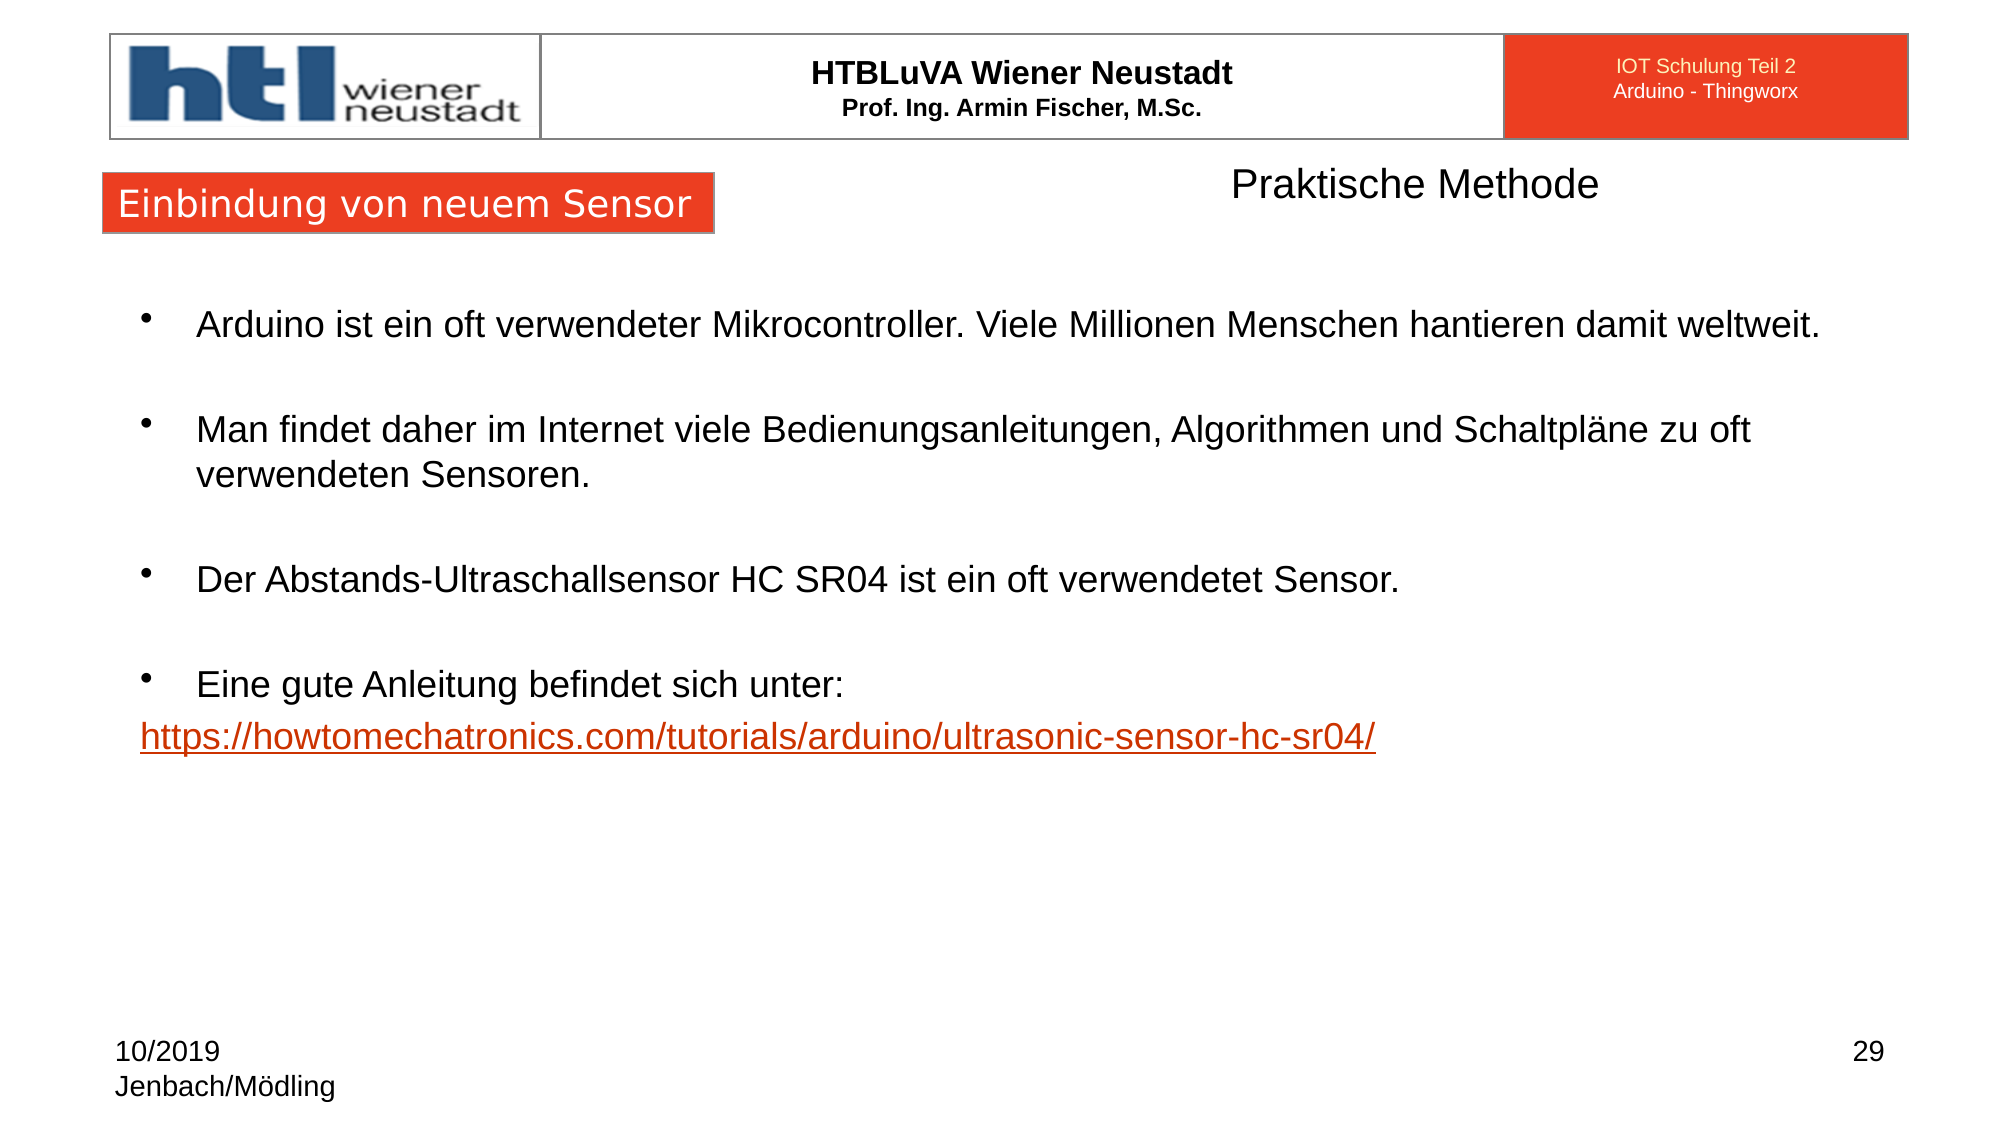

# Praktische Methode
Einbindung von neuem Sensor

Arduino ist ein oft verwendeter Mikrocontroller. Viele Millionen Menschen hantieren damit weltweit.

Man findet daher im Internet viele Bedienungsanleitungen, Algorithmen und Schaltpläne zu oft verwendeten Sensoren.

Der Abstands-Ultraschallsensor HC SR04 ist ein oft verwendetet Sensor.

Eine gute Anleitung befindet sich unter:
https://howtomechatronics.com/tutorials/arduino/ultrasonic-sensor-hc-sr04/

10/2019
Jenbach/Mödling
29